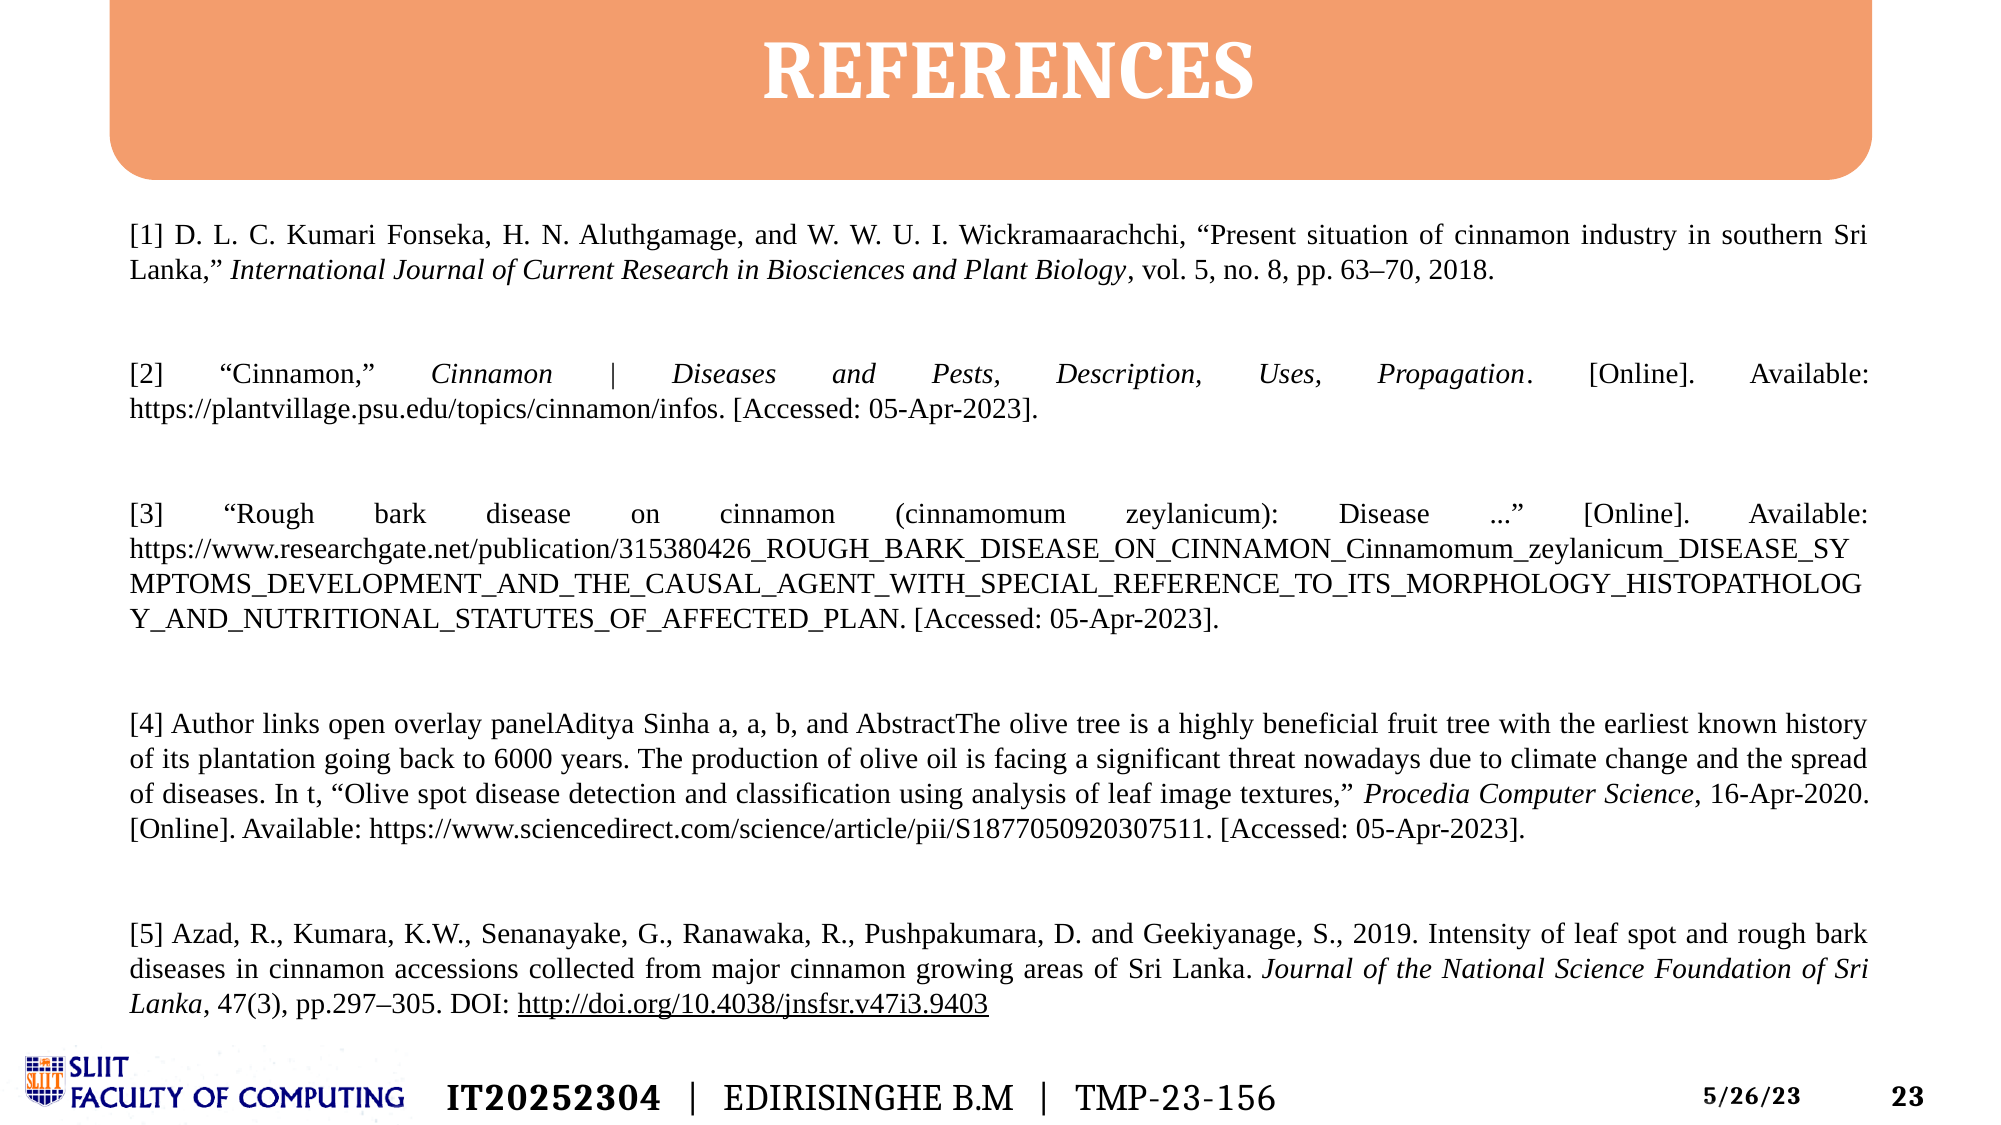

# REFERENCES

[1] D. L. C. Kumari Fonseka, H. N. Aluthgamage, and W. W. U. I. Wickramaarachchi, “Present situation of cinnamon industry in southern Sri Lanka,” International Journal of Current Research in Biosciences and Plant Biology, vol. 5, no. 8, pp. 63–70, 2018.

[2] “Cinnamon,” Cinnamon | Diseases and Pests, Description, Uses, Propagation. [Online]. Available: https://plantvillage.psu.edu/topics/cinnamon/infos. [Accessed: 05-Apr-2023].

[3] “Rough bark disease on cinnamon (cinnamomum zeylanicum): Disease ...” [Online]. Available: https://www.researchgate.net/publication/315380426_ROUGH_BARK_DISEASE_ON_CINNAMON_Cinnamomum_zeylanicum_DISEASE_SYMPTOMS_DEVELOPMENT_AND_THE_CAUSAL_AGENT_WITH_SPECIAL_REFERENCE_TO_ITS_MORPHOLOGY_HISTOPATHOLOGY_AND_NUTRITIONAL_STATUTES_OF_AFFECTED_PLAN. [Accessed: 05-Apr-2023].

[4] Author links open overlay panelAditya Sinha a, a, b, and AbstractThe olive tree is a highly beneficial fruit tree with the earliest known history of its plantation going back to 6000 years. The production of olive oil is facing a significant threat nowadays due to climate change and the spread of diseases. In t, “Olive spot disease detection and classification using analysis of leaf image textures,” Procedia Computer Science, 16-Apr-2020. [Online]. Available: https://www.sciencedirect.com/science/article/pii/S1877050920307511. [Accessed: 05-Apr-2023].

[5] Azad, R., Kumara, K.W., Senanayake, G., Ranawaka, R., Pushpakumara, D. and Geekiyanage, S., 2019. Intensity of leaf spot and rough bark diseases in cinnamon accessions collected from major cinnamon growing areas of Sri Lanka. Journal of the National Science Foundation of Sri Lanka, 47(3), pp.297–305. DOI: http://doi.org/10.4038/jnsfsr.v47i3.9403
‌

IT20252304   |   EDIRISINGHE B.M   |   TMP-23-156